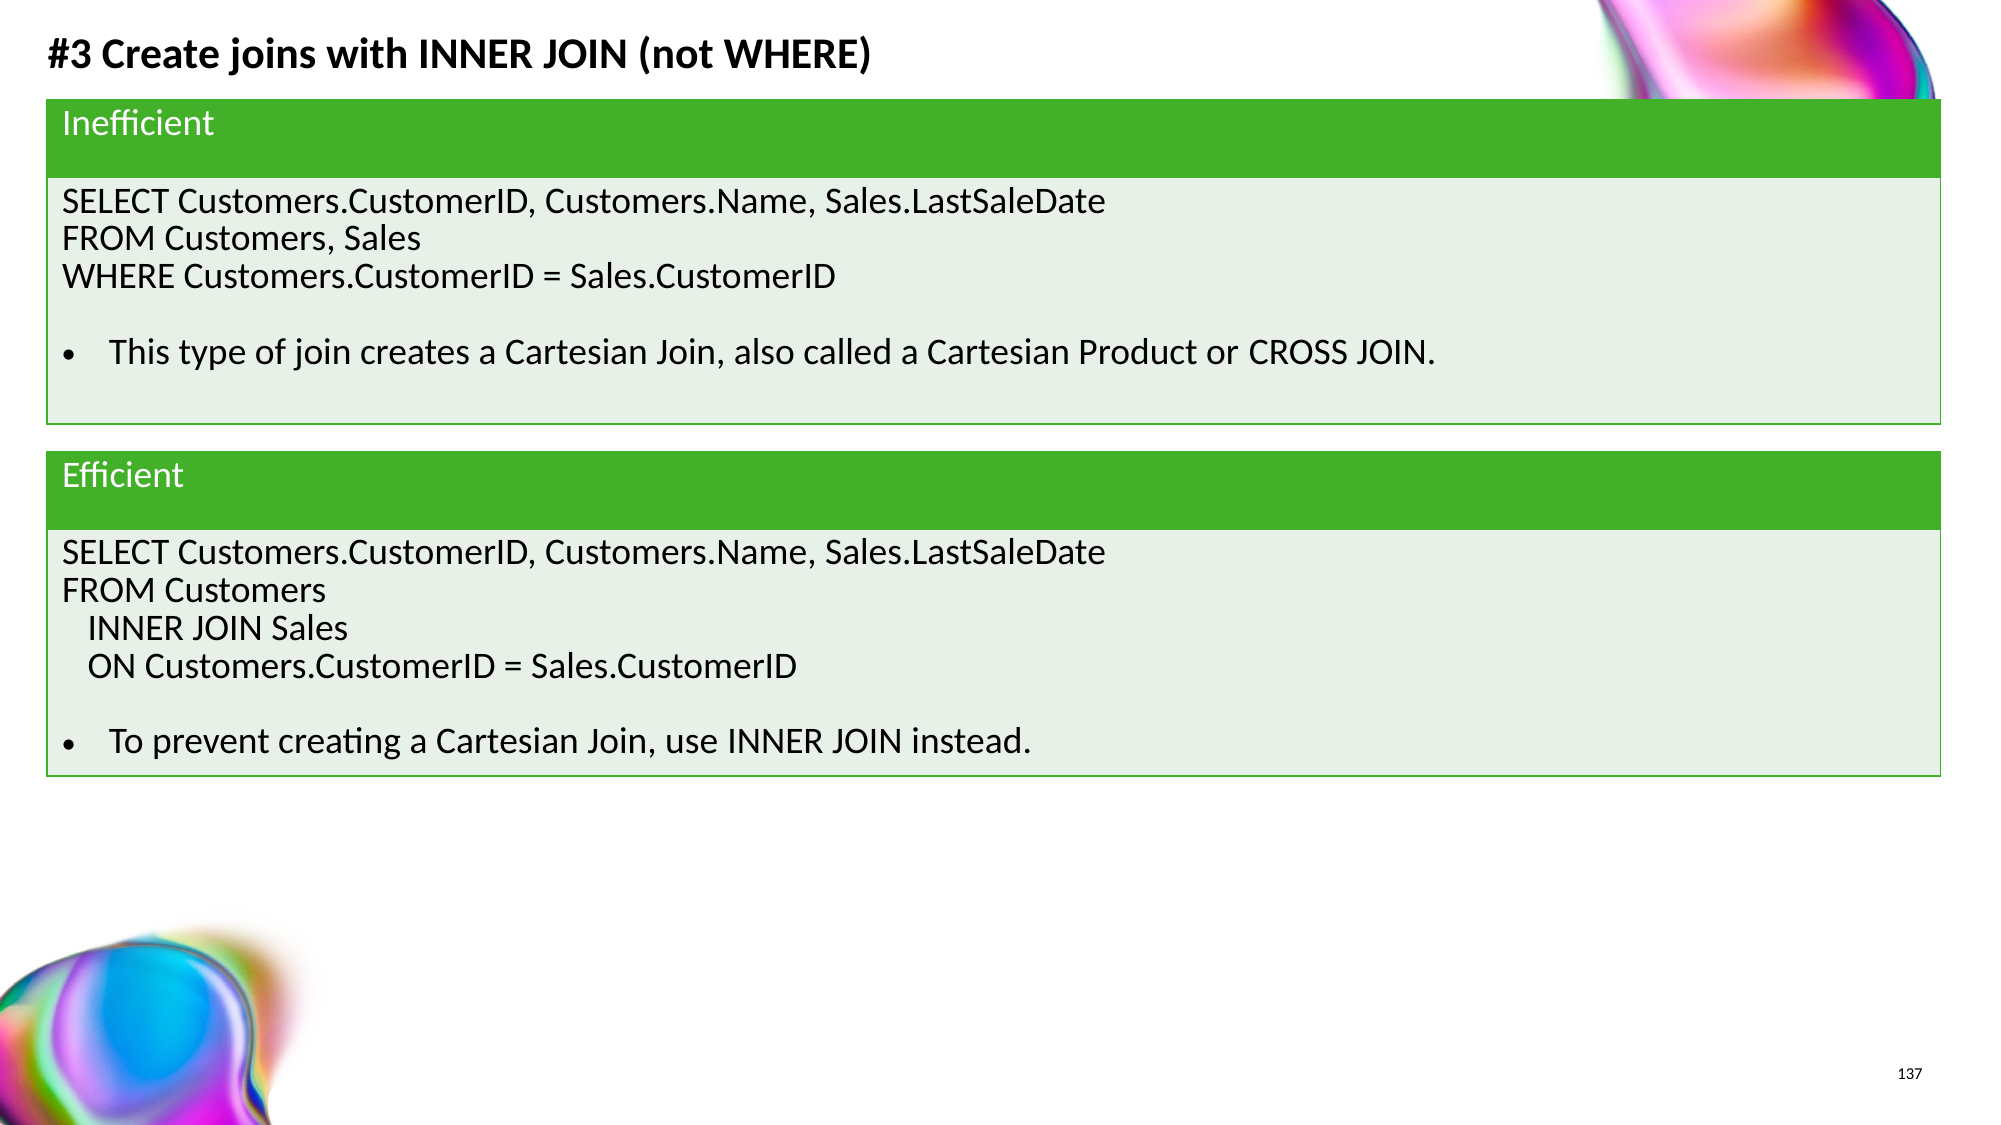

# #3 Create joins with INNER JOIN (not WHERE)
| Inefficient |
| --- |
| SELECT Customers.CustomerID, Customers.Name, Sales.LastSaleDate FROM Customers, Sales WHERE Customers.CustomerID = Sales.CustomerID This type of join creates a Cartesian Join, also called a Cartesian Product or CROSS JOIN. |
| Efficient |
| --- |
| SELECT Customers.CustomerID, Customers.Name, Sales.LastSaleDate FROM Customers INNER JOIN Sales ON Customers.CustomerID = Sales.CustomerID To prevent creating a Cartesian Join, use INNER JOIN instead. |